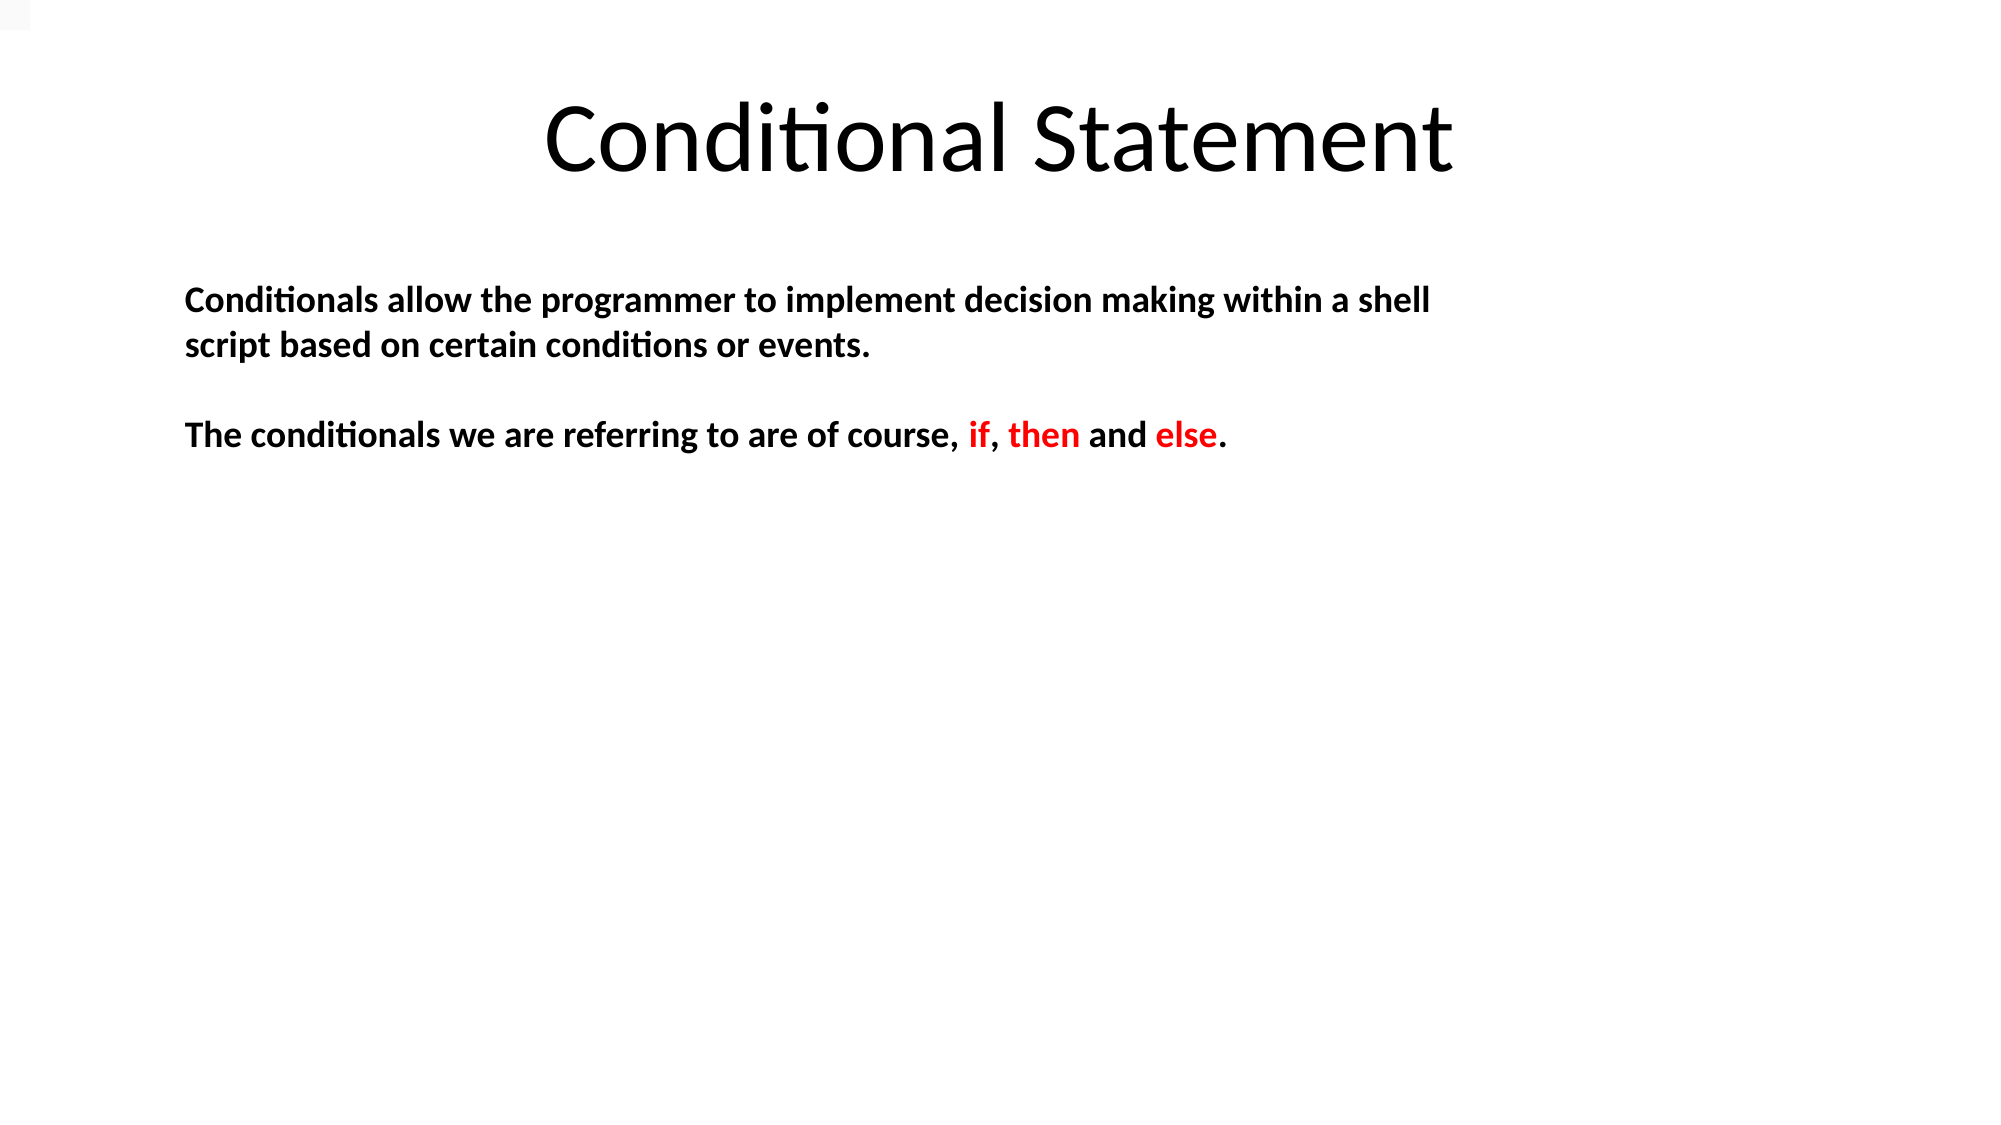

# Conditional Statement
Conditionals allow the programmer to implement decision making within a shell script based on certain conditions or events.

The conditionals we are referring to are of course, if, then and else.